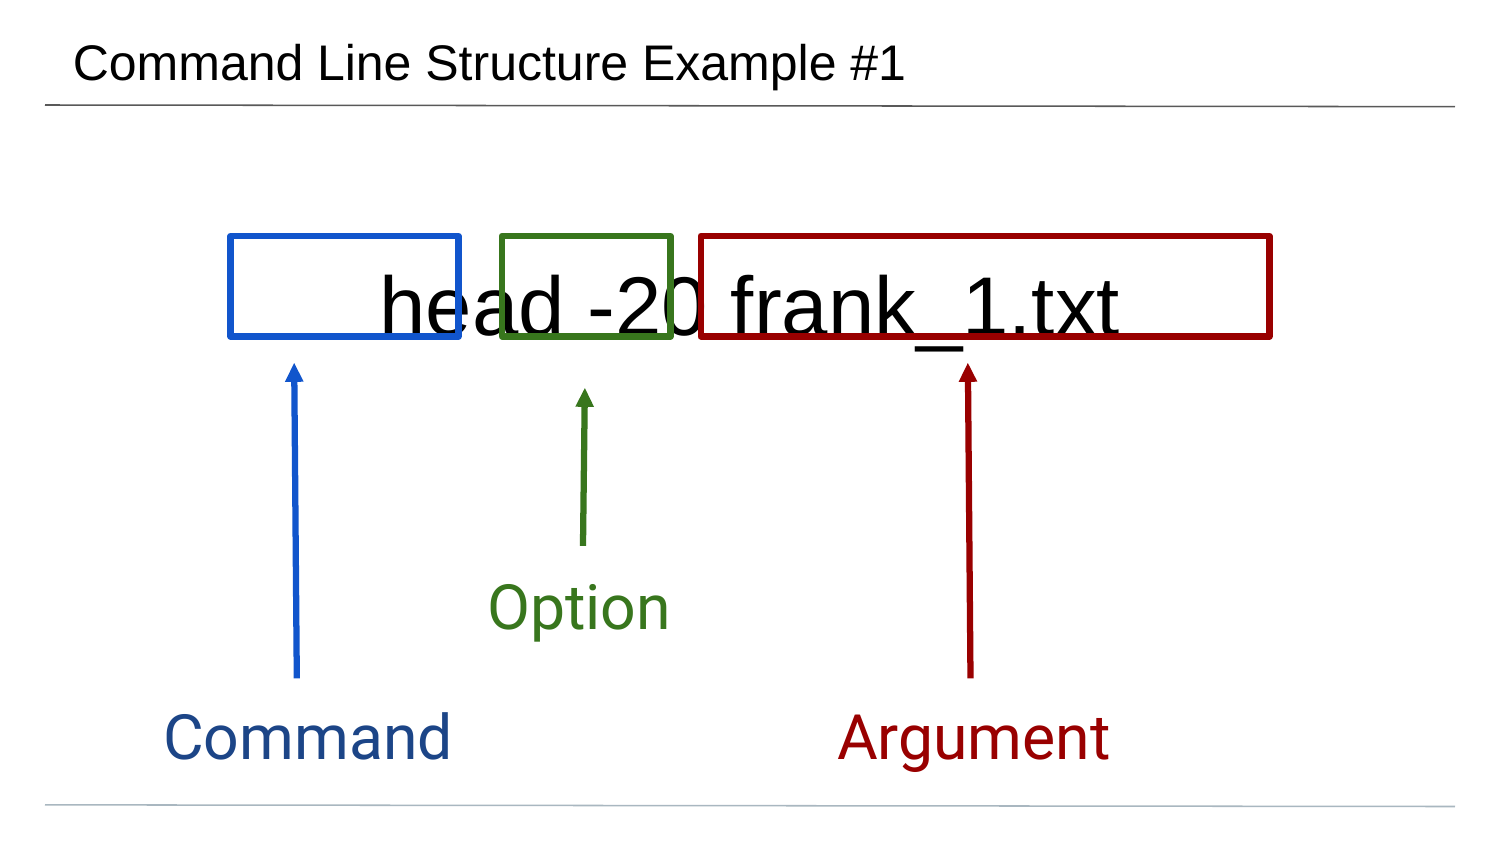

# Command Line Structure Example #1
head -20 frank_1.txt

Option
Command
Argument